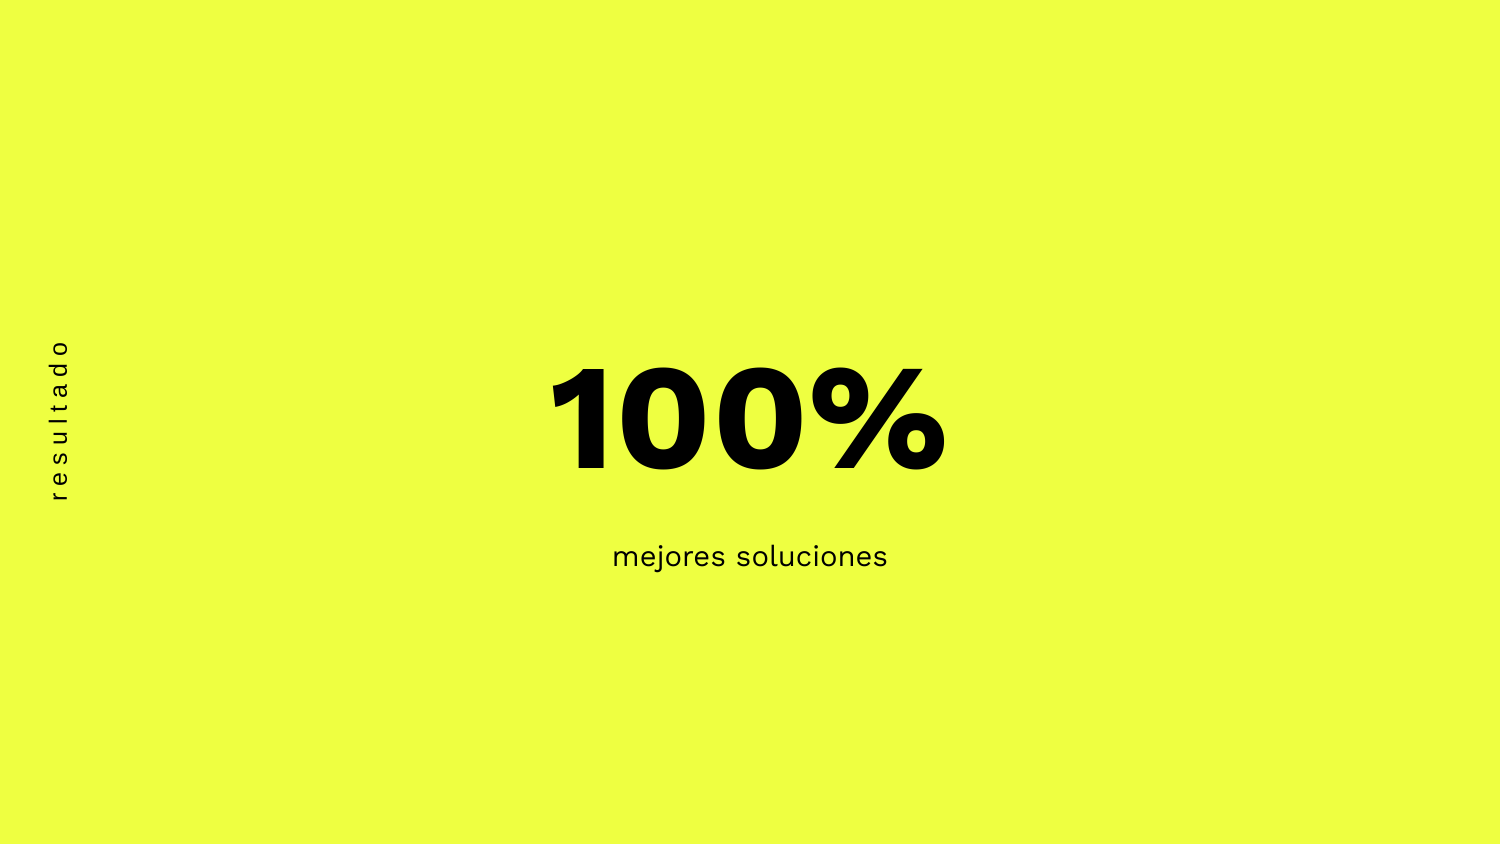

100%
r e s u l t a d o

mejores soluciones